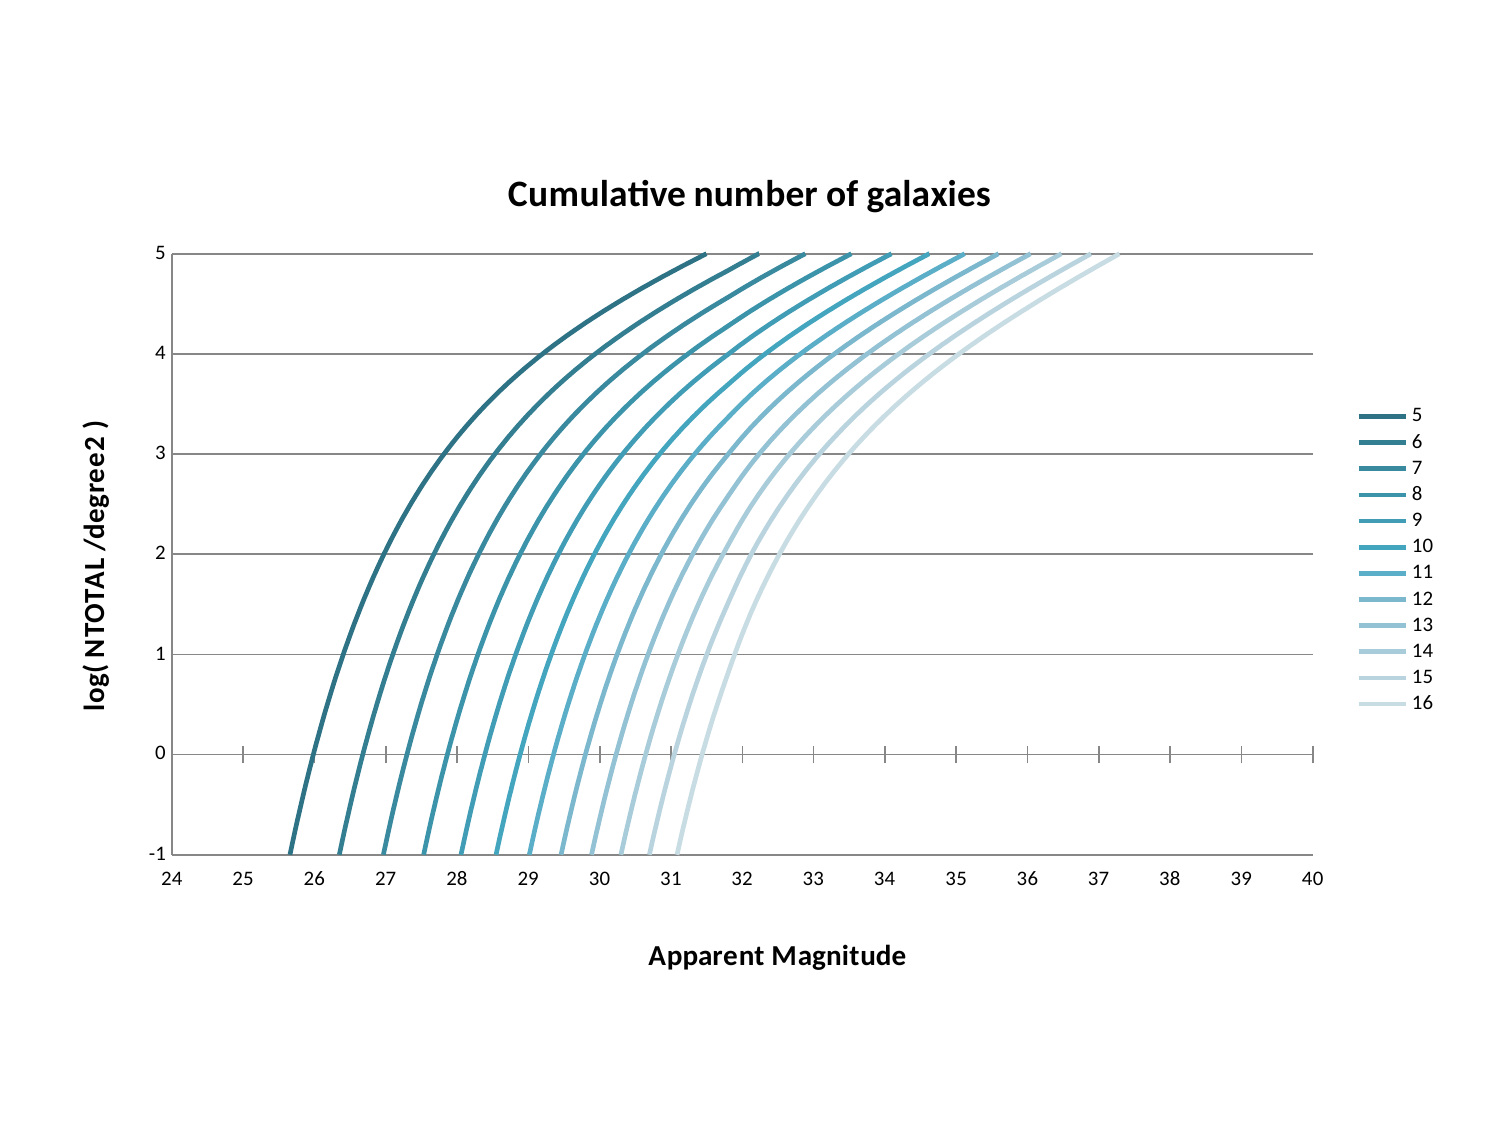

### Chart: Cumulative number of galaxies

| Category | 5 | 6 | 7 | 8 | 9 | 10 | 11 | 12 | 13 | 14 | 15 | 16 |
|---|---|---|---|---|---|---|---|---|---|---|---|---|